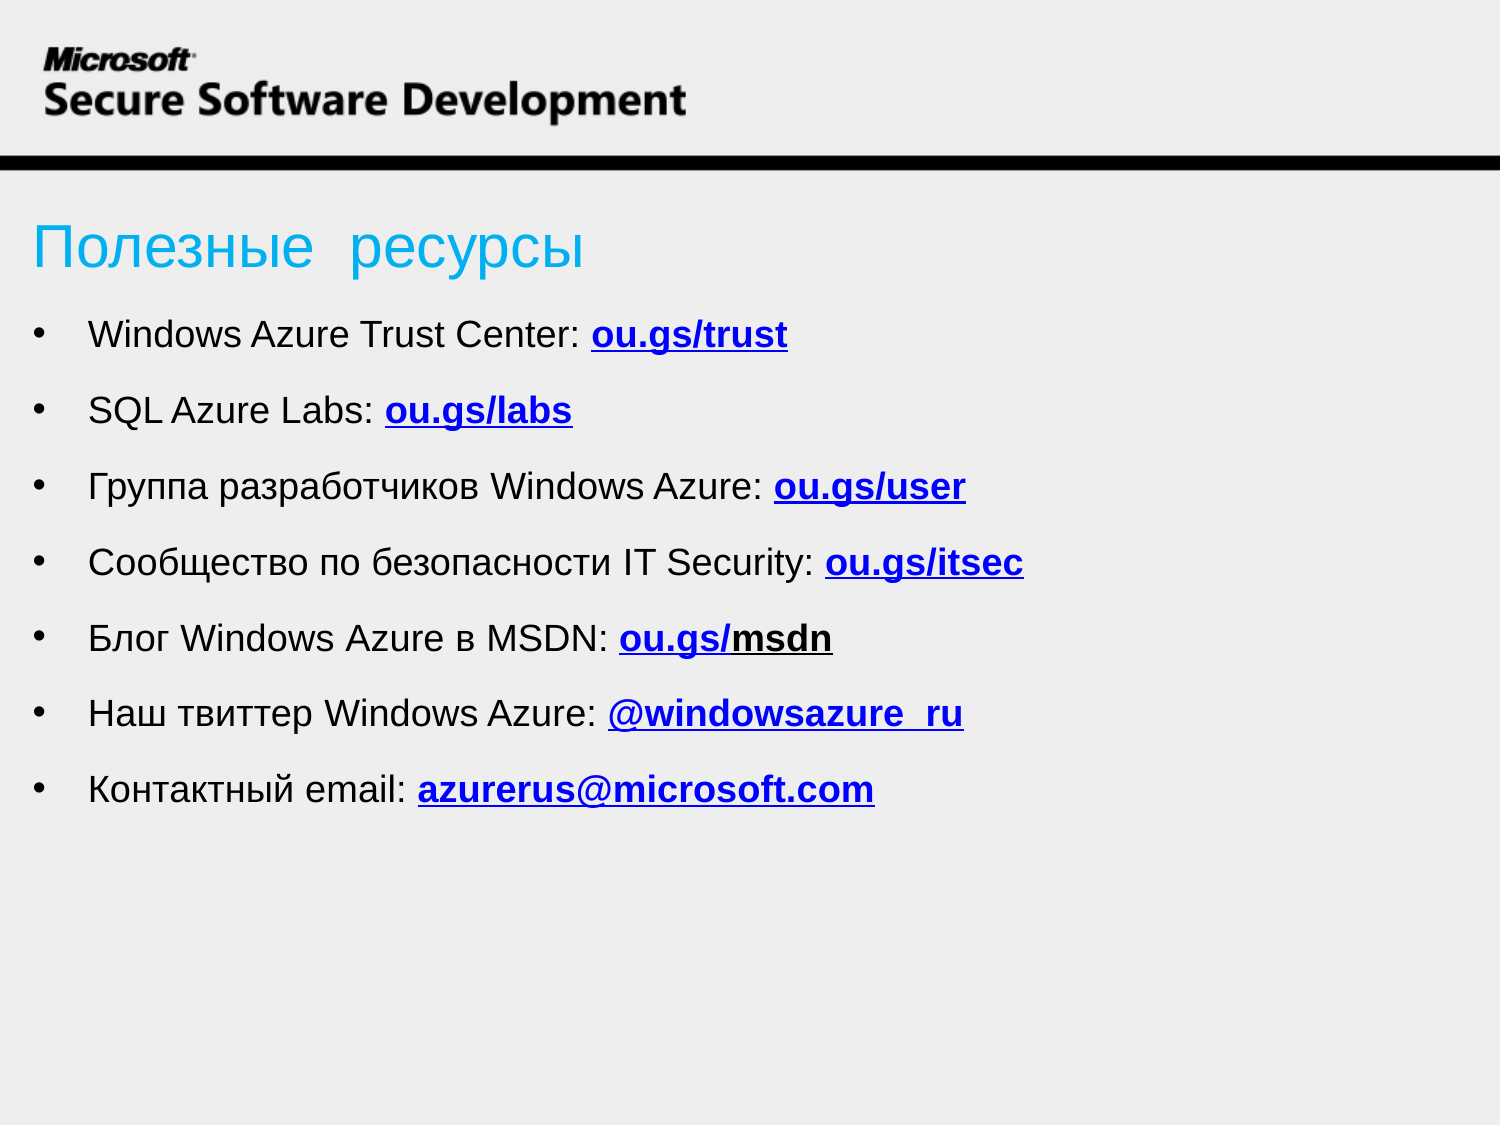

Полезные  ресурсы
Windows Azure Trust Center: ou.gs/trust
SQL Azure Labs: ou.gs/labs
Группа разработчиков Windows Azure: ou.gs/user
Сообщество по безопасности IT Security: ou.gs/itsec
Блог Windows Azure в MSDN: ou.gs/msdn
Наш твиттер Windows Azure: @windowsazure_ru
Контактный email: azurerus@microsoft.com